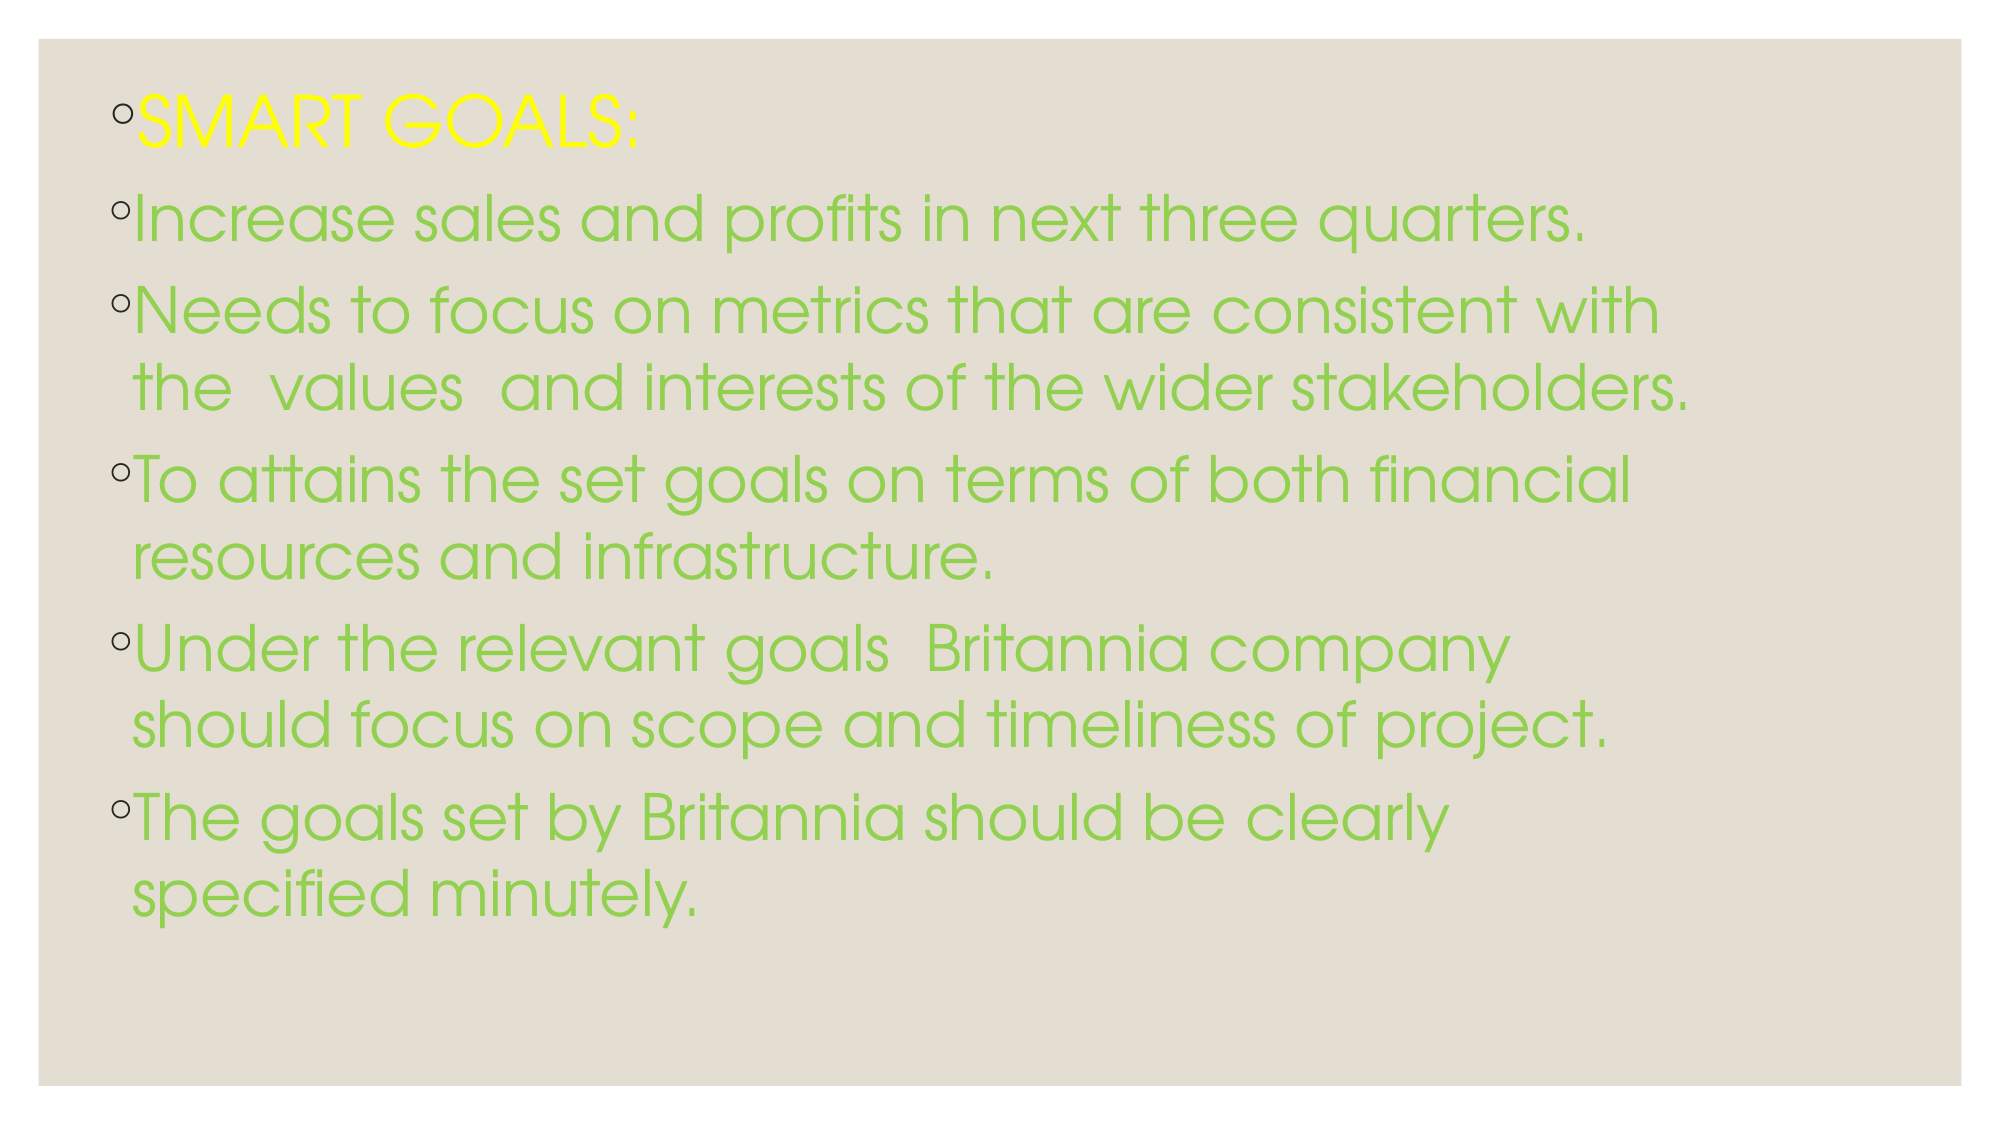

SMART GOALS:
Increase sales and profits in next three quarters.
Needs to focus on metrics that are consistent with the  values  and interests of the wider stakeholders.
To attains the set goals on terms of both financial resources and infrastructure.
Under the relevant goals  Britannia company should focus on scope and timeliness of project.
The goals set by Britannia should be clearly specified minutely.
#